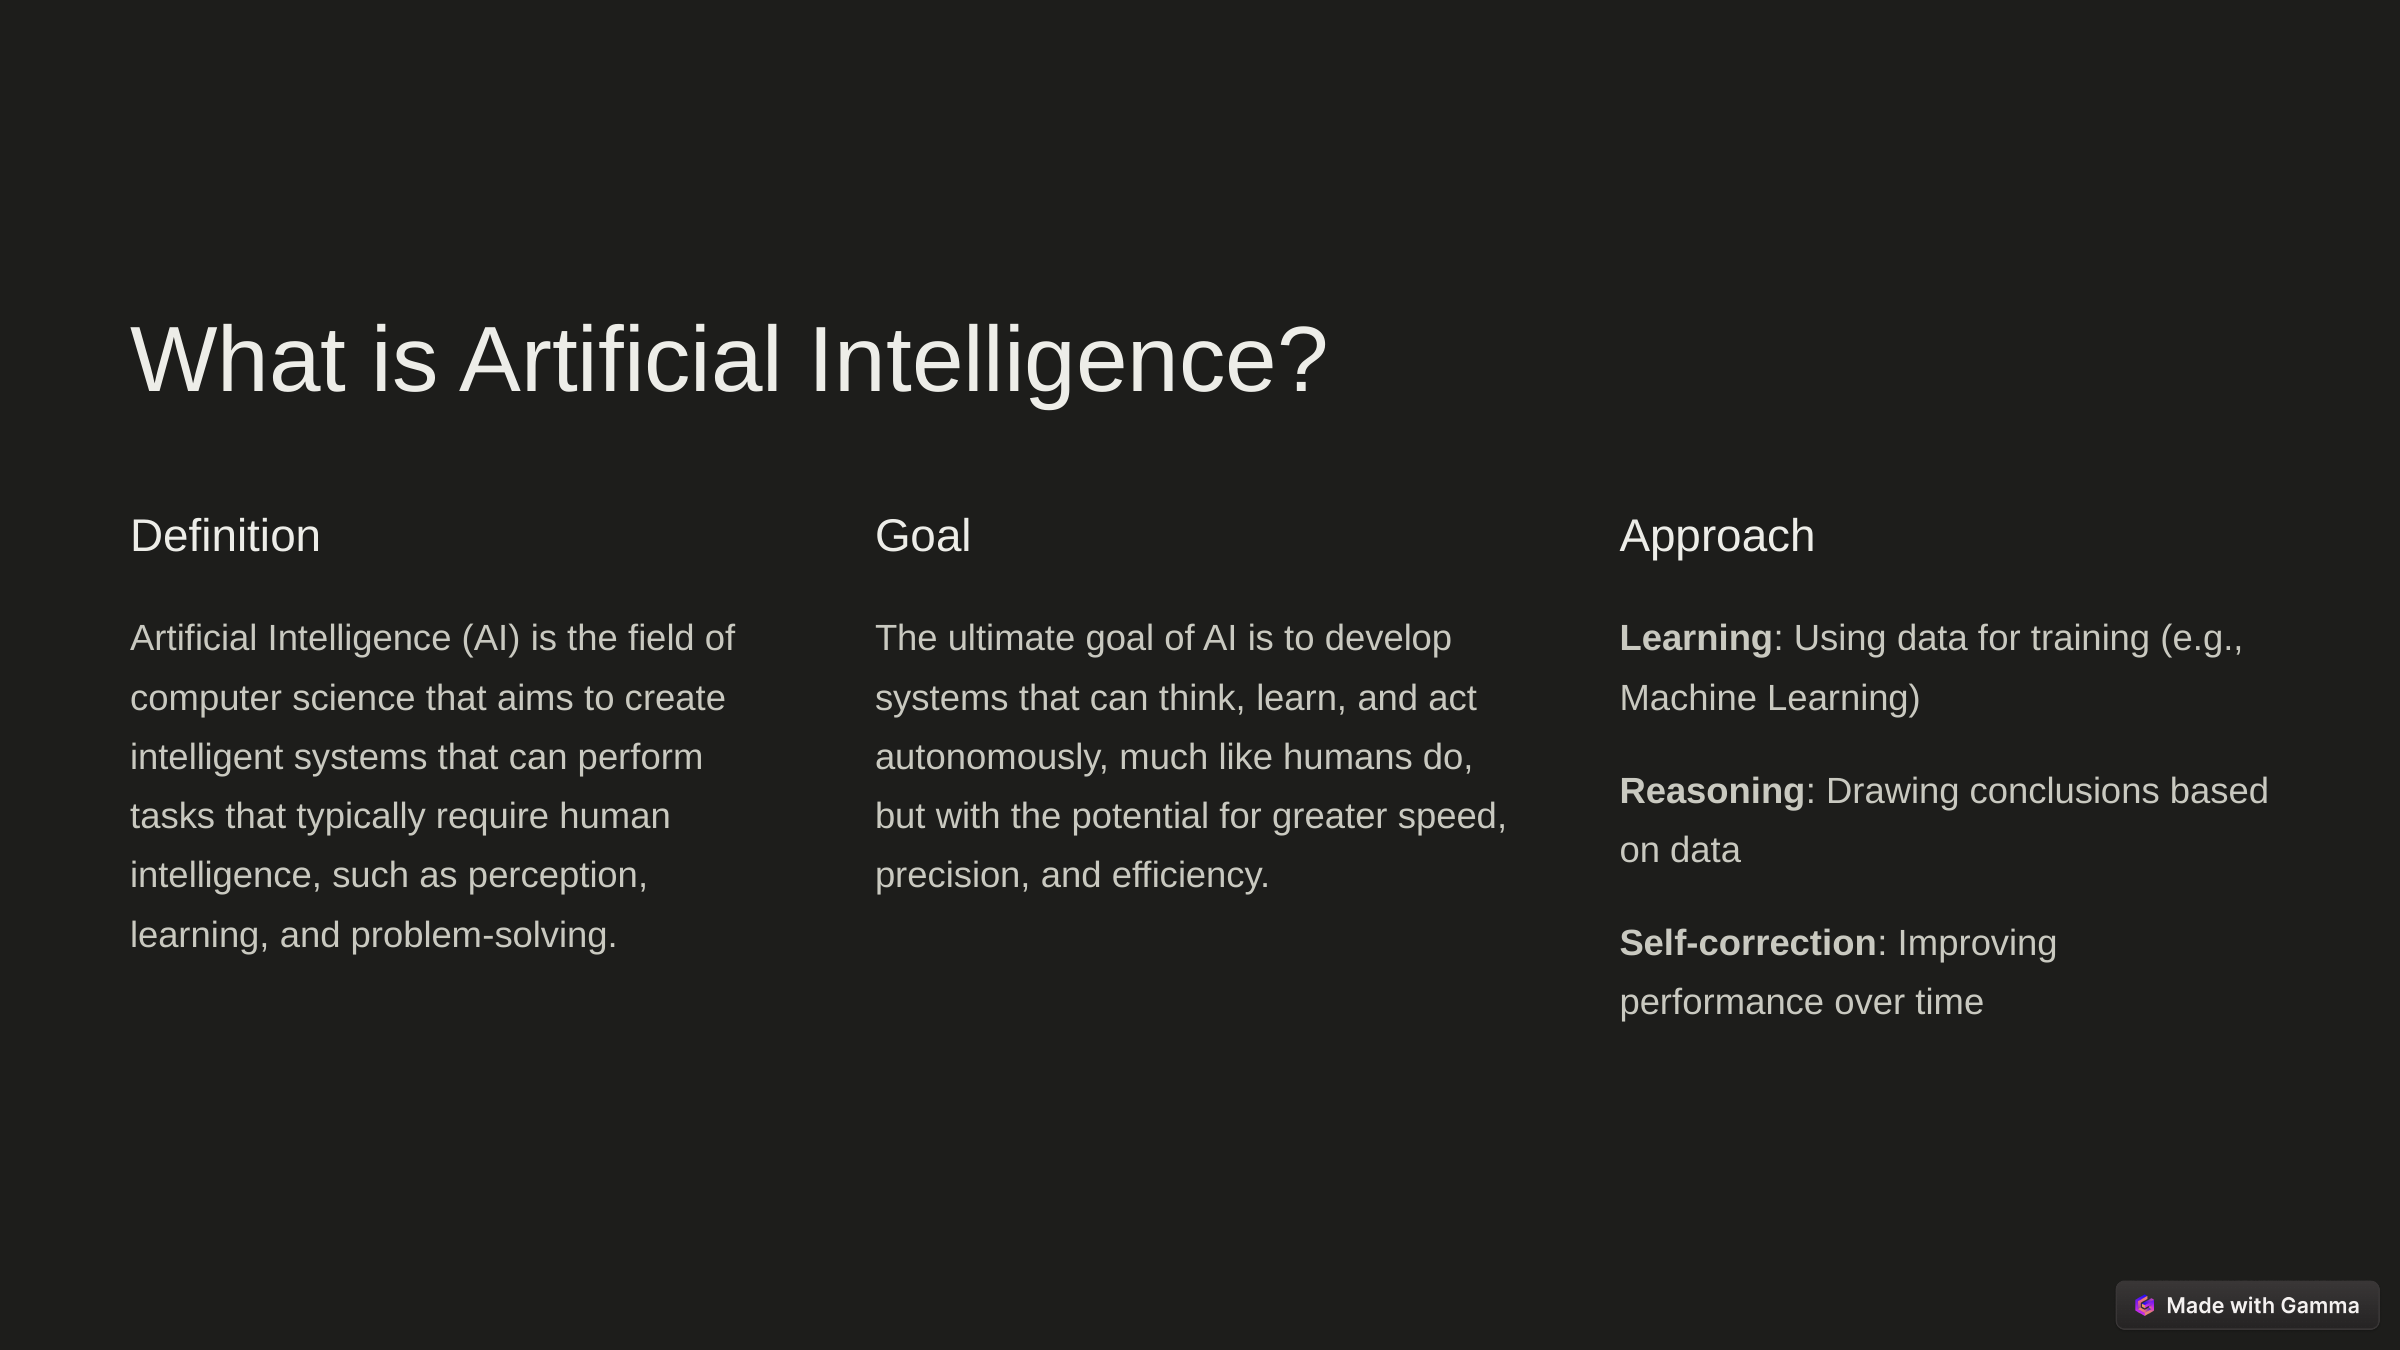

What is Artificial Intelligence?
Definition
Goal
Approach
Artificial Intelligence (AI) is the field of computer science that aims to create intelligent systems that can perform tasks that typically require human intelligence, such as perception, learning, and problem-solving.
The ultimate goal of AI is to develop systems that can think, learn, and act autonomously, much like humans do, but with the potential for greater speed, precision, and efficiency.
Learning: Using data for training (e.g., Machine Learning)
Reasoning: Drawing conclusions based on data
Self-correction: Improving performance over time